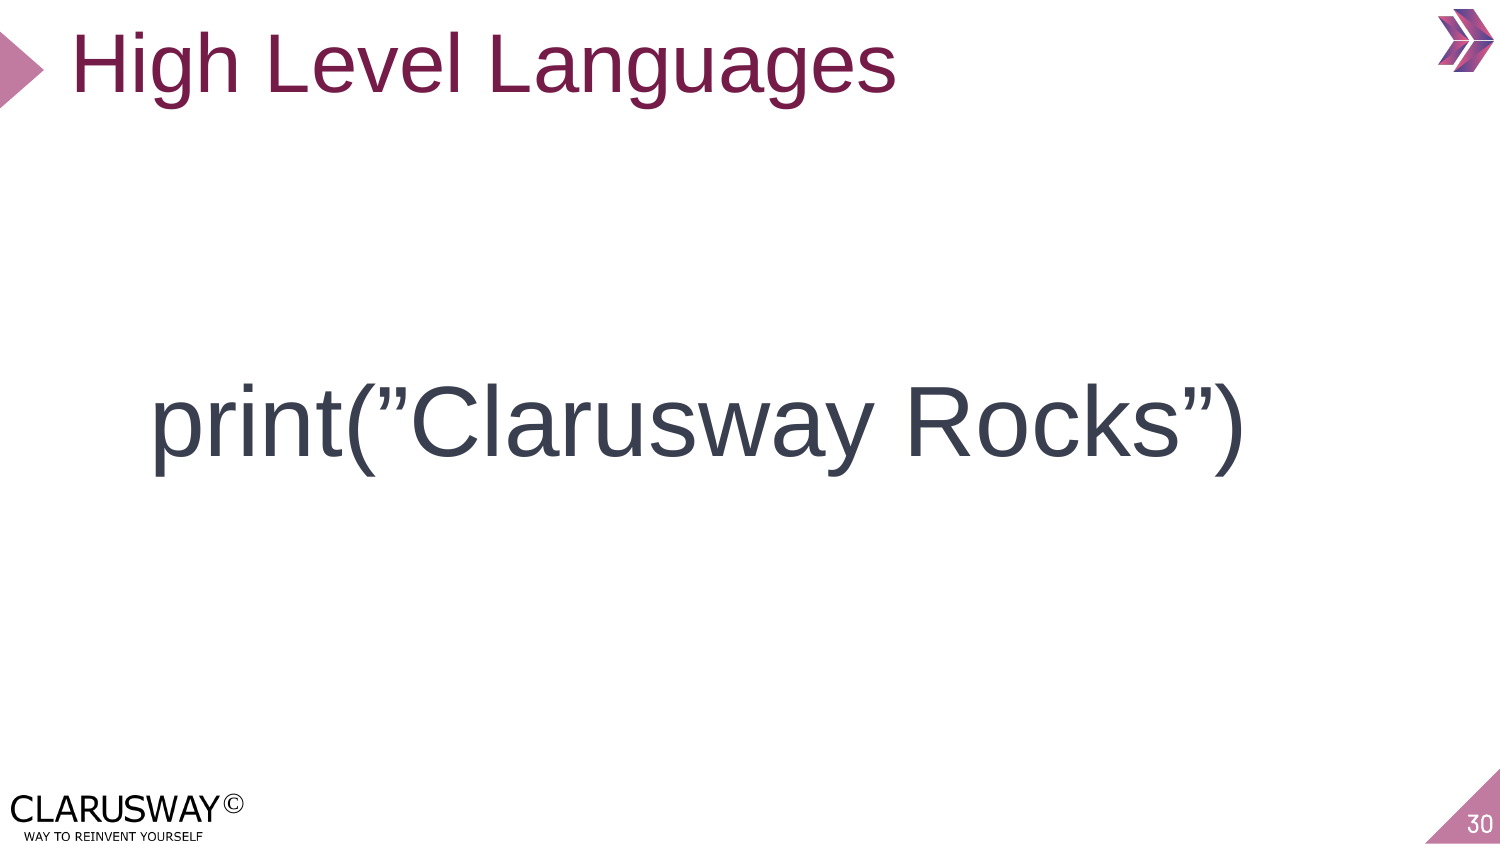

# High Level Languages

 print(”Clarusway Rocks”)
30